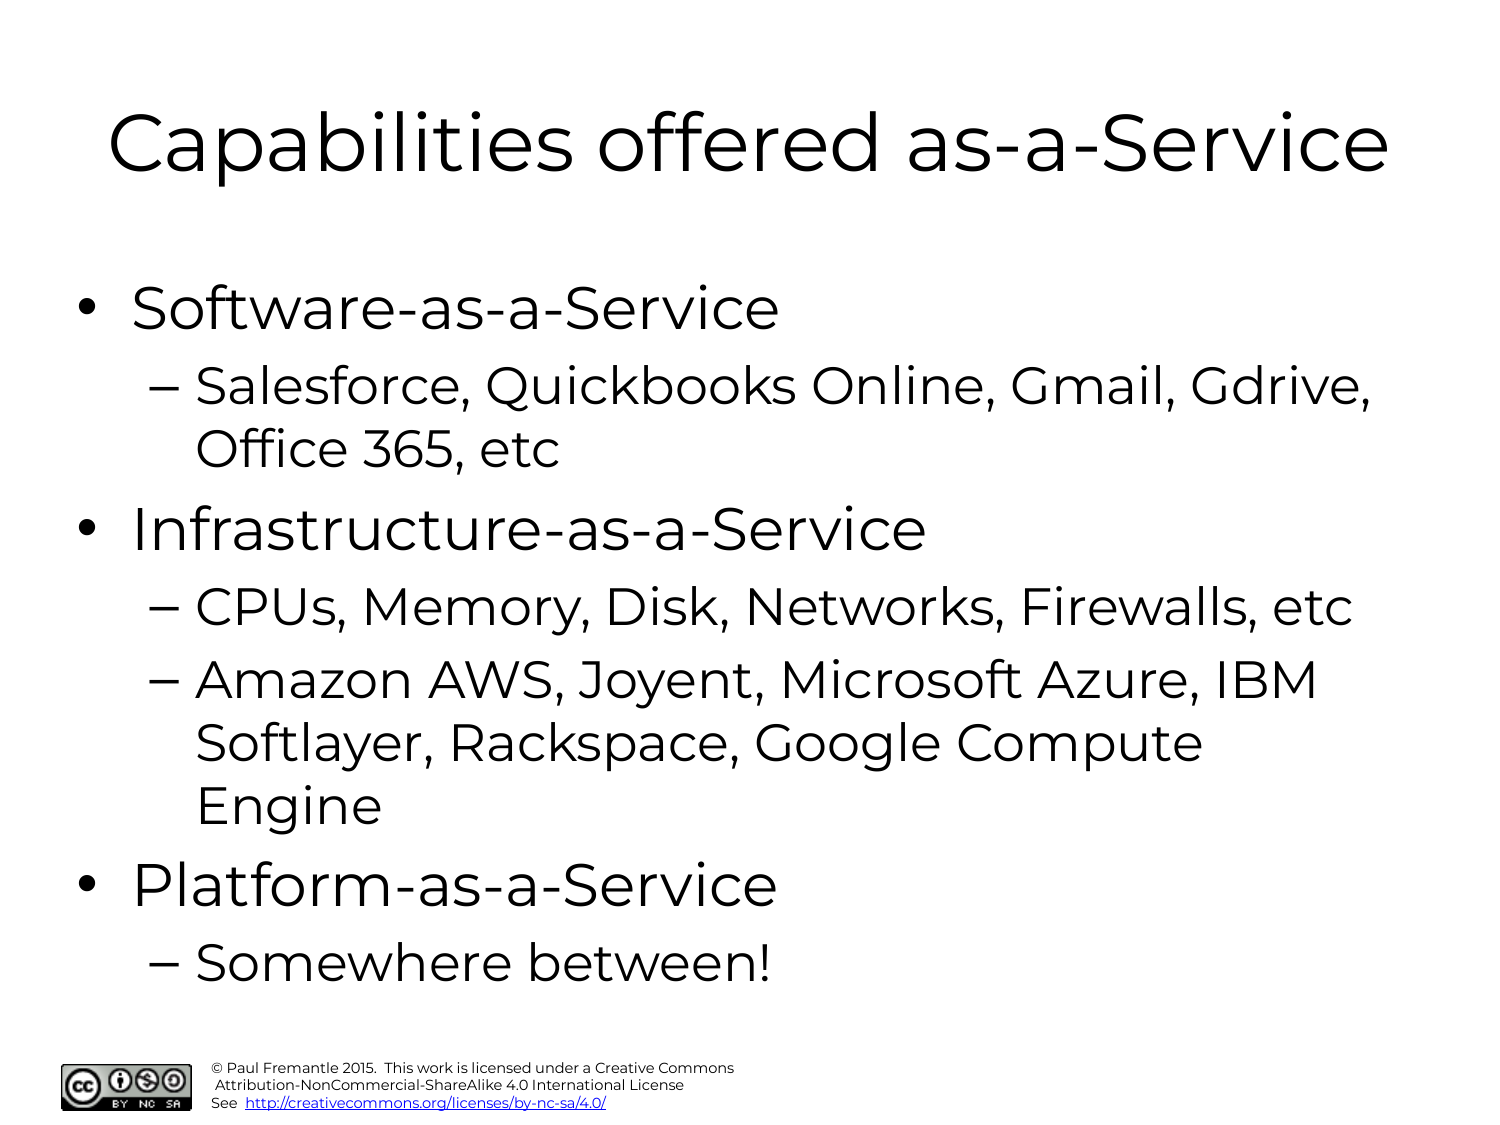

# Capabilities offered as-a-Service
Software-as-a-Service
Salesforce, Quickbooks Online, Gmail, Gdrive, Office 365, etc
Infrastructure-as-a-Service
CPUs, Memory, Disk, Networks, Firewalls, etc
Amazon AWS, Joyent, Microsoft Azure, IBM Softlayer, Rackspace, Google Compute Engine
Platform-as-a-Service
Somewhere between!